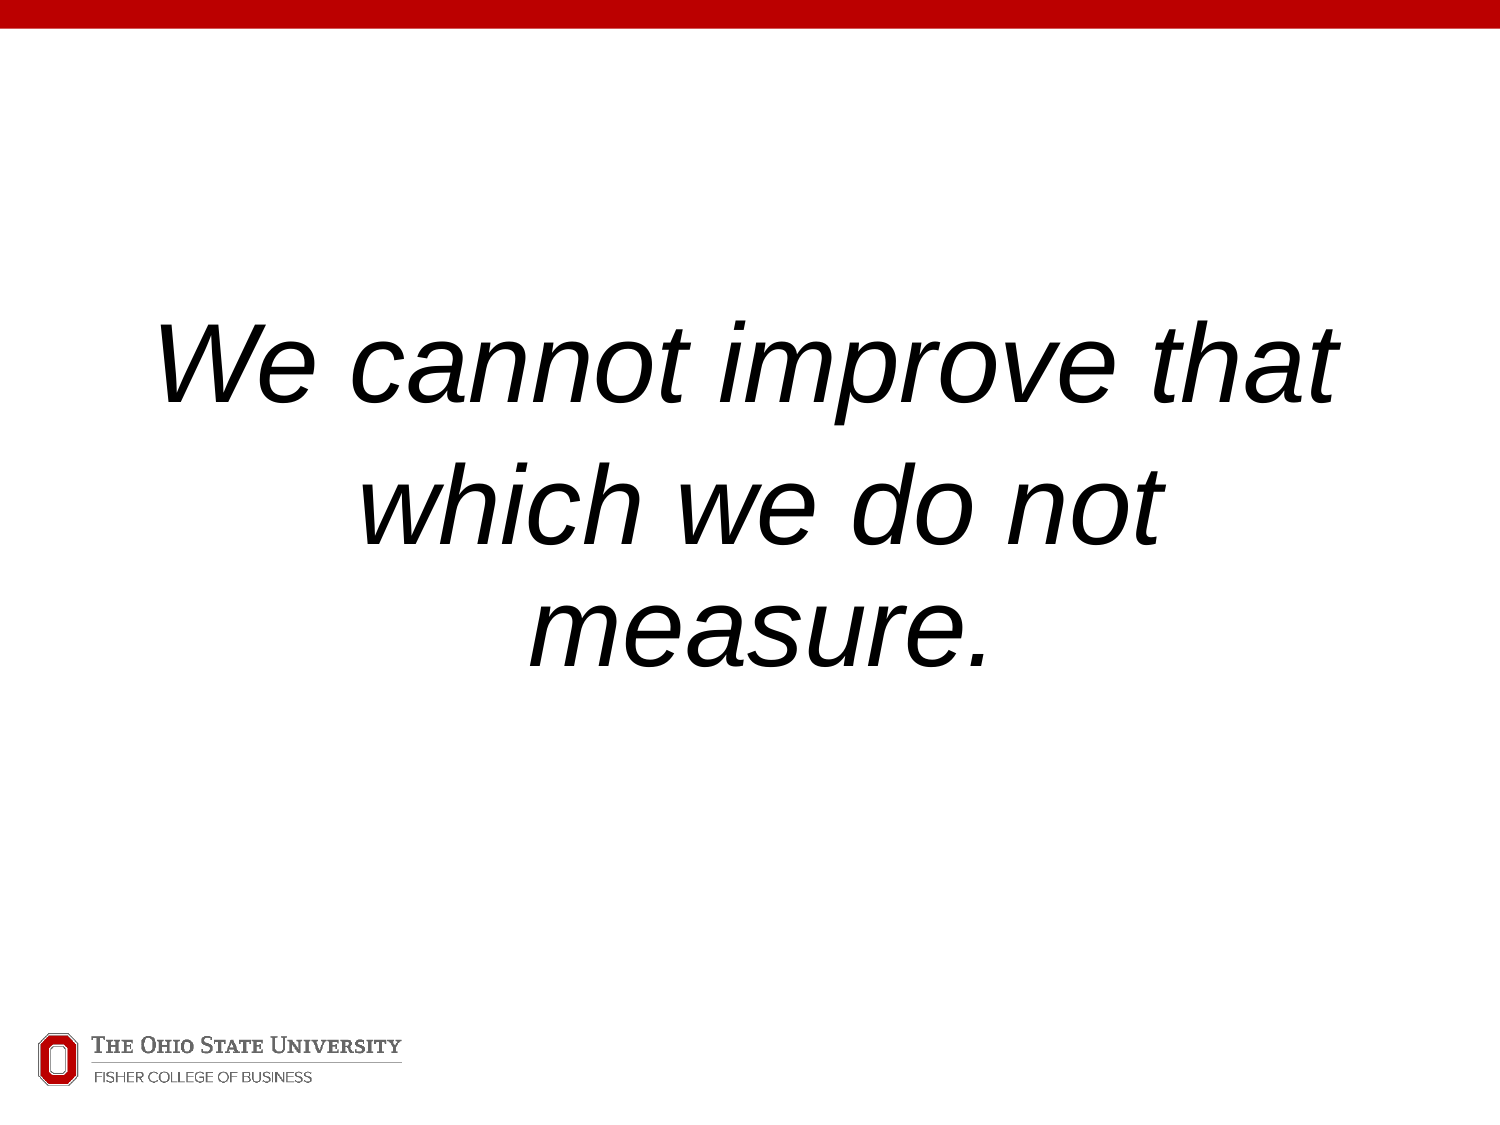

We cannot improve that
 which we do not measure.